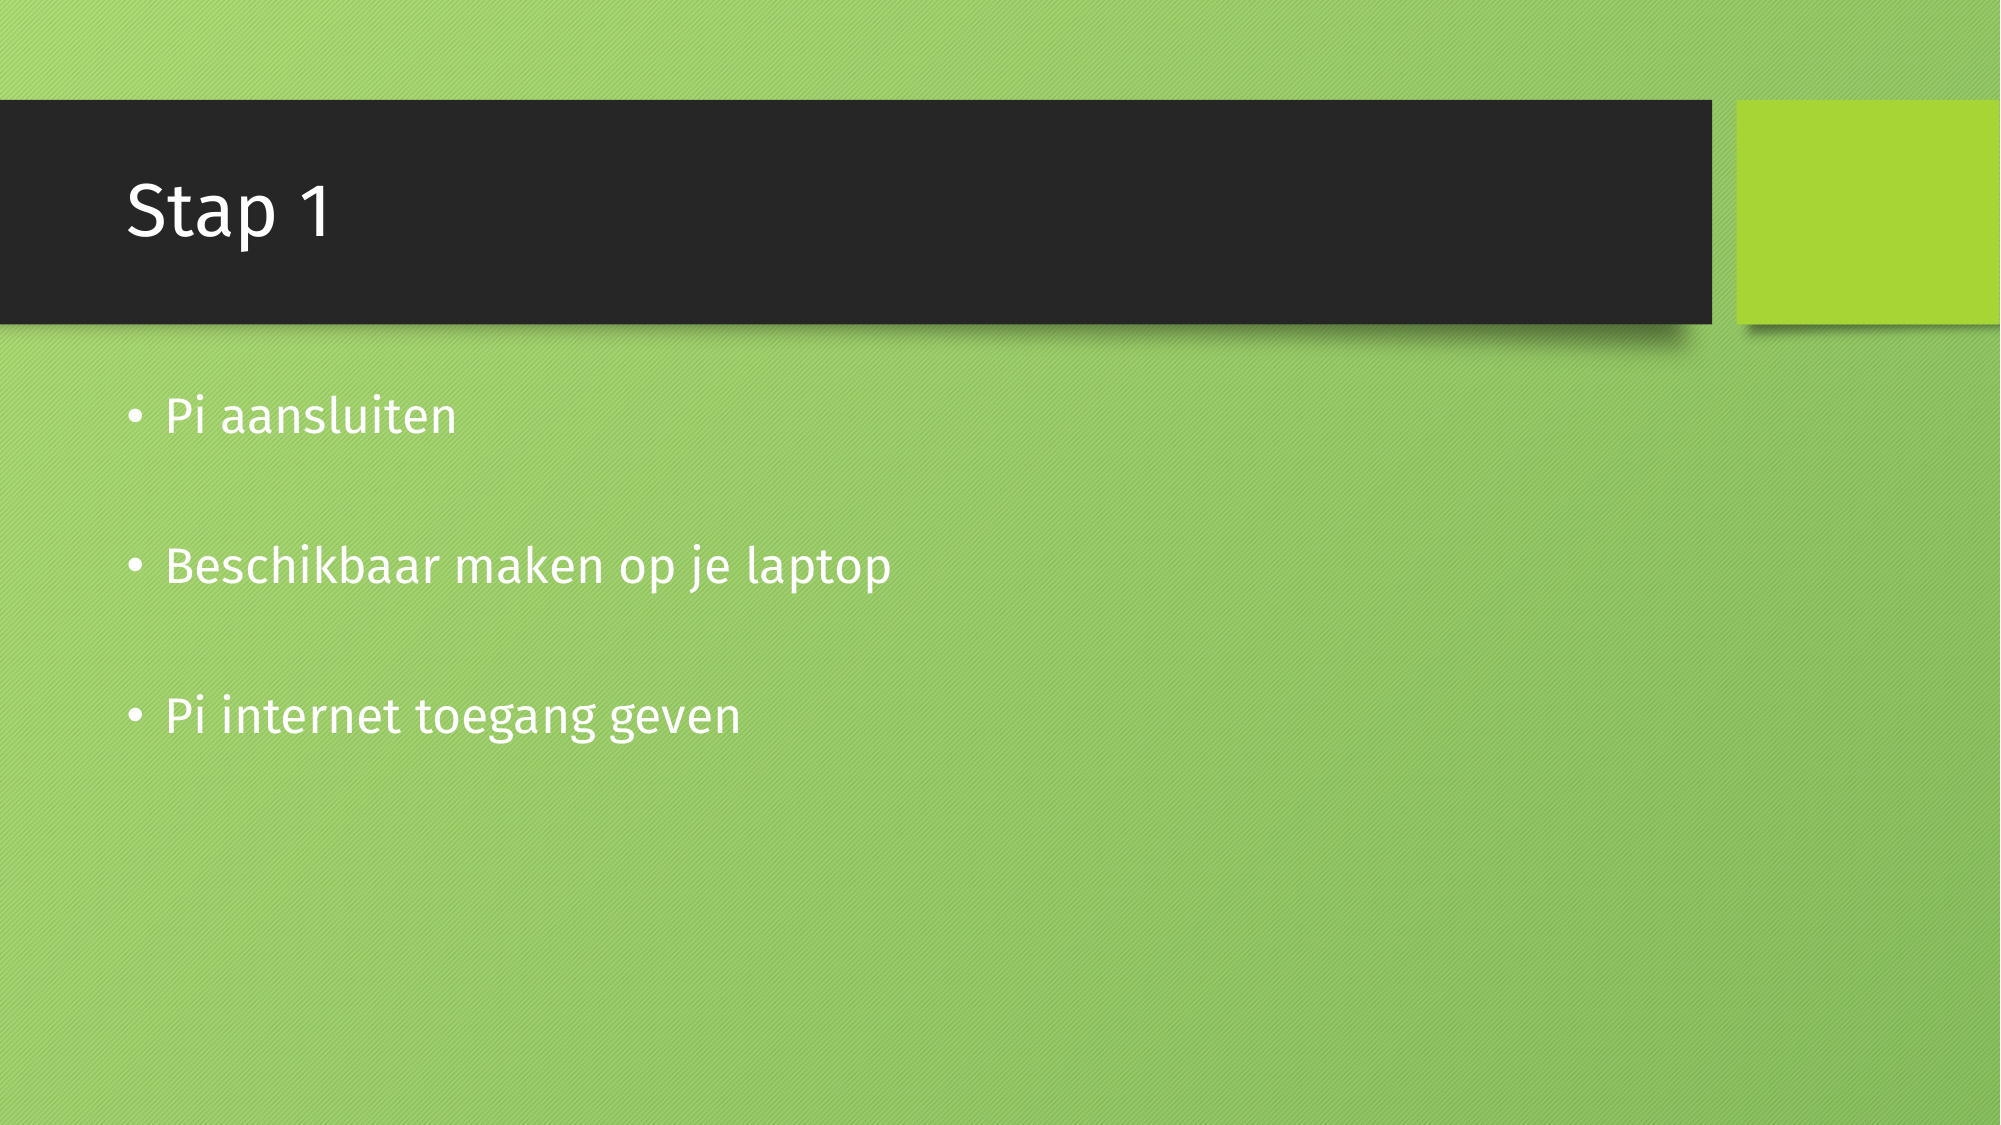

# Stap 1
Pi aansluiten

Beschikbaar maken op je laptop

Pi internet toegang geven